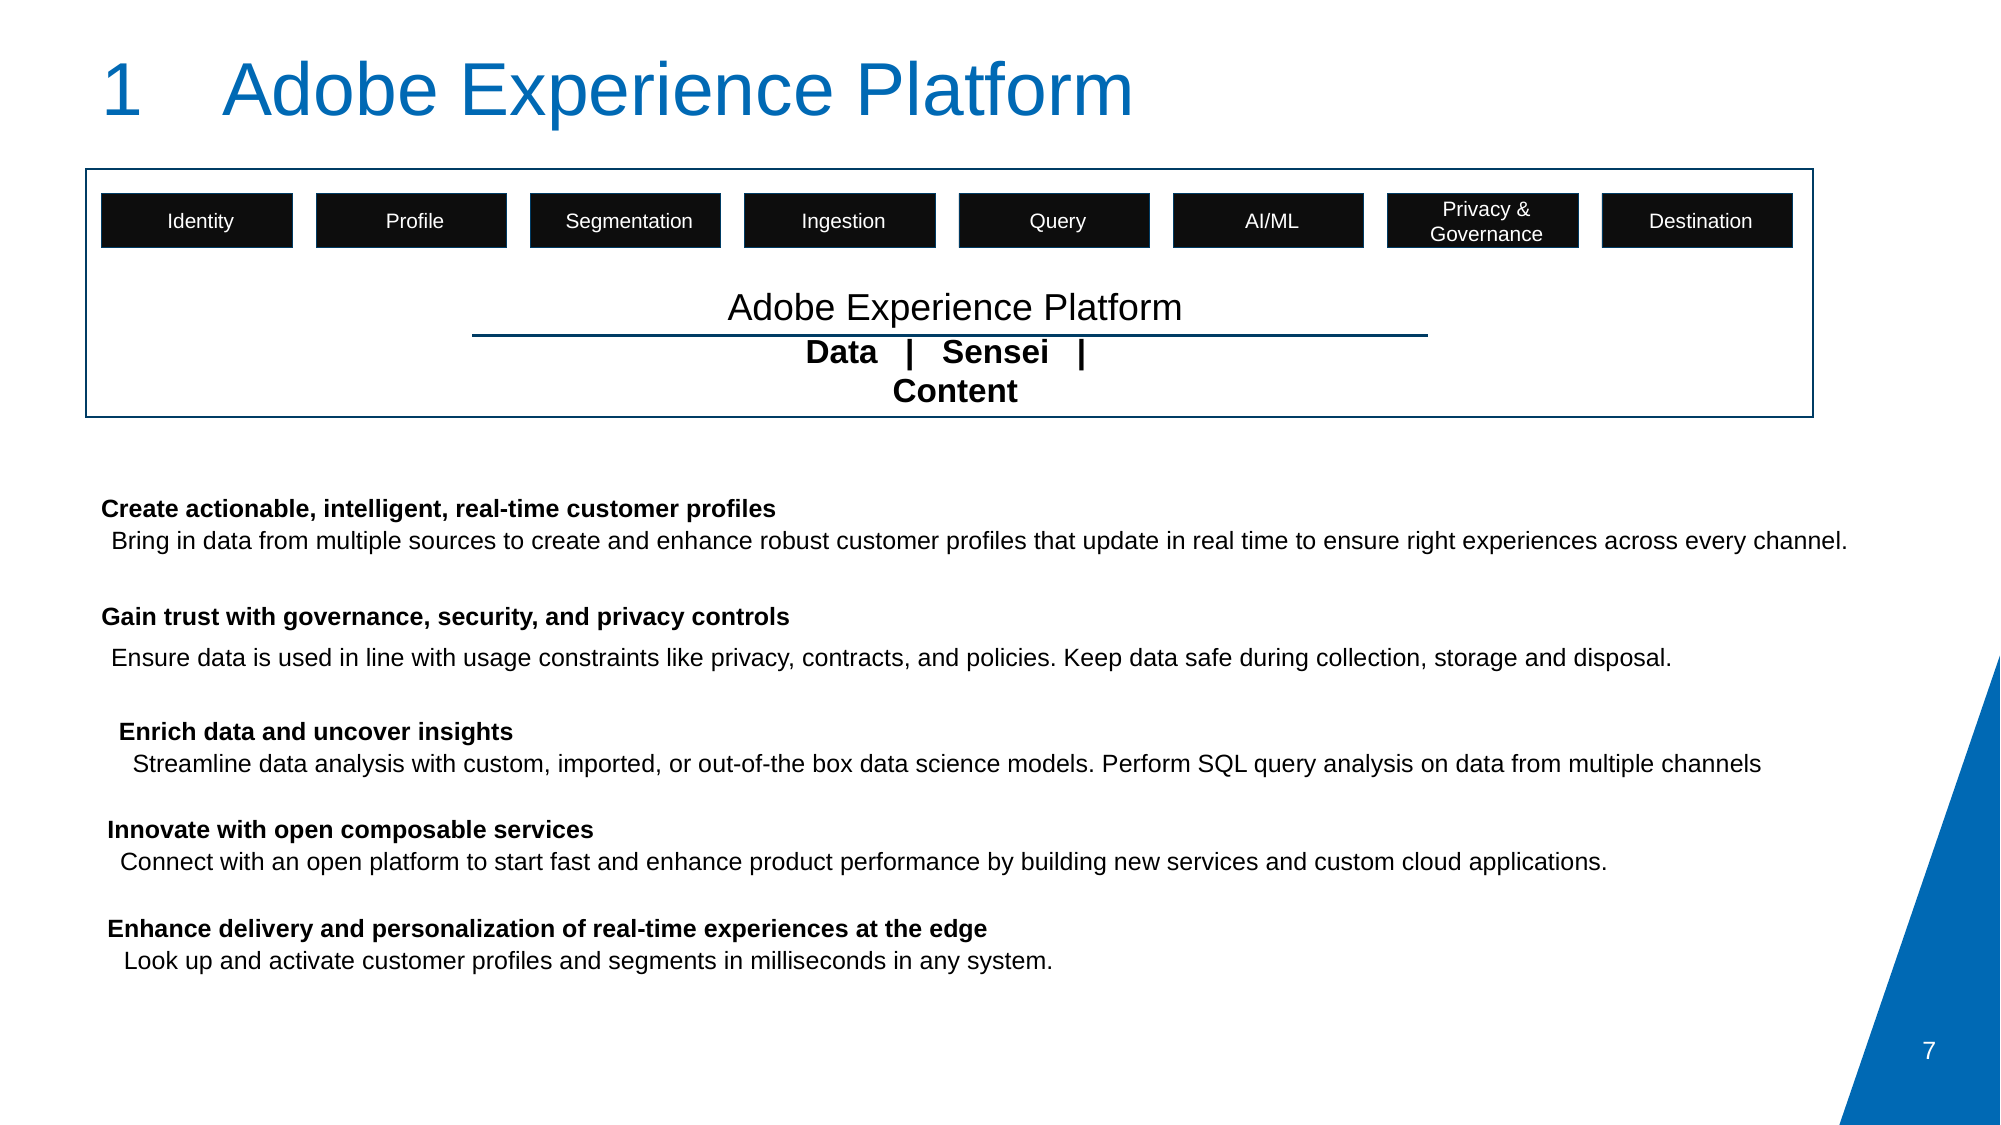

1    Adobe Experience Platform

Identity
Profile
Segmentation
Ingestion
Query
AI/ML
Privacy & Governance
Destination
Adobe Experience Platform
Data   |   Sensei   |   Content
Create actionable, intelligent, real-time customer profiles
Bring in data from multiple sources to create and enhance robust customer profiles that update in real time to ensure right experiences across every channel.
Gain trust with governance, security, and privacy controls
Ensure data is used in line with usage constraints like privacy, contracts, and policies. Keep data safe during collection, storage and disposal.
Enrich data and uncover insights
Streamline data analysis with custom, imported, or out-of-the box data science models. Perform SQL query analysis on data from multiple channels
Innovate with open composable services
Connect with an open platform to start fast and enhance product performance by building new services and custom cloud applications.
Enhance delivery and personalization of real-time experiences at the edge
Look up and activate customer profiles and segments in milliseconds in any system.